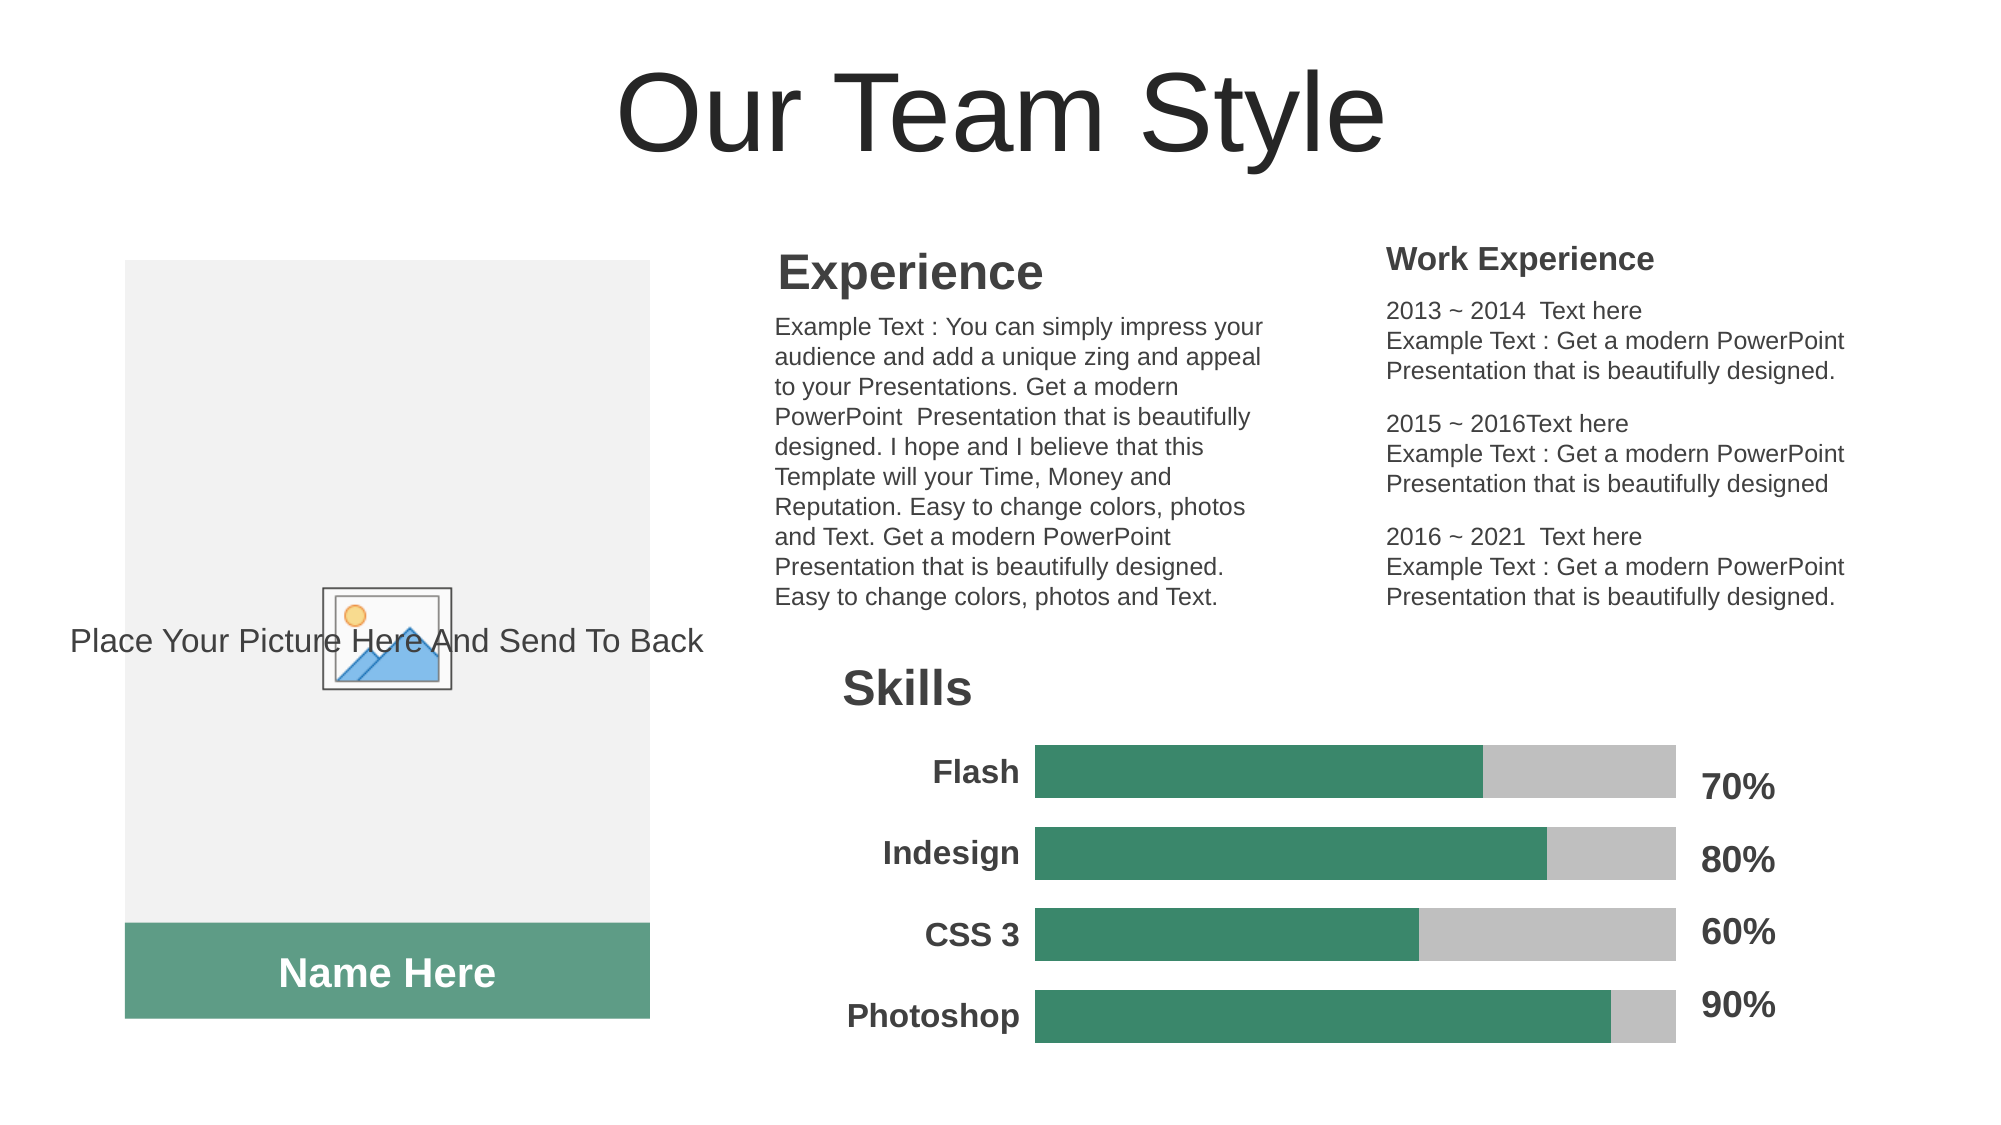

Our Team Style
Experience
Work Experience

2013 ~ 2014  Text here
Example Text : Get a modern PowerPoint  Presentation that is beautifully designed.
Example Text : You can simply impress your audience and add a unique zing and appeal to your Presentations. Get a modern PowerPoint  Presentation that is beautifully designed. I hope and I believe that this Template will your Time, Money and Reputation. Easy to change colors, photos and Text. Get a modern PowerPoint  Presentation that is beautifully designed. Easy to change colors, photos and Text.
2015 ~ 2016Text here
Example Text : Get a modern PowerPoint  Presentation that is beautifully designed
2016 ~ 2021  Text here
Example Text : Get a modern PowerPoint  Presentation that is beautifully designed.
Skills

### Chart

| Category | Series 1 | Series 2 |
|---|---|---|
| Photoshop | 90.0 | 10.0 |
| CSS 3 | 60.0 | 40.0 |
| Indesign | 80.0 | 20.0 |
| Flash | 70.0 | 30.0 |
70%
80%
60%

Name Here
90%